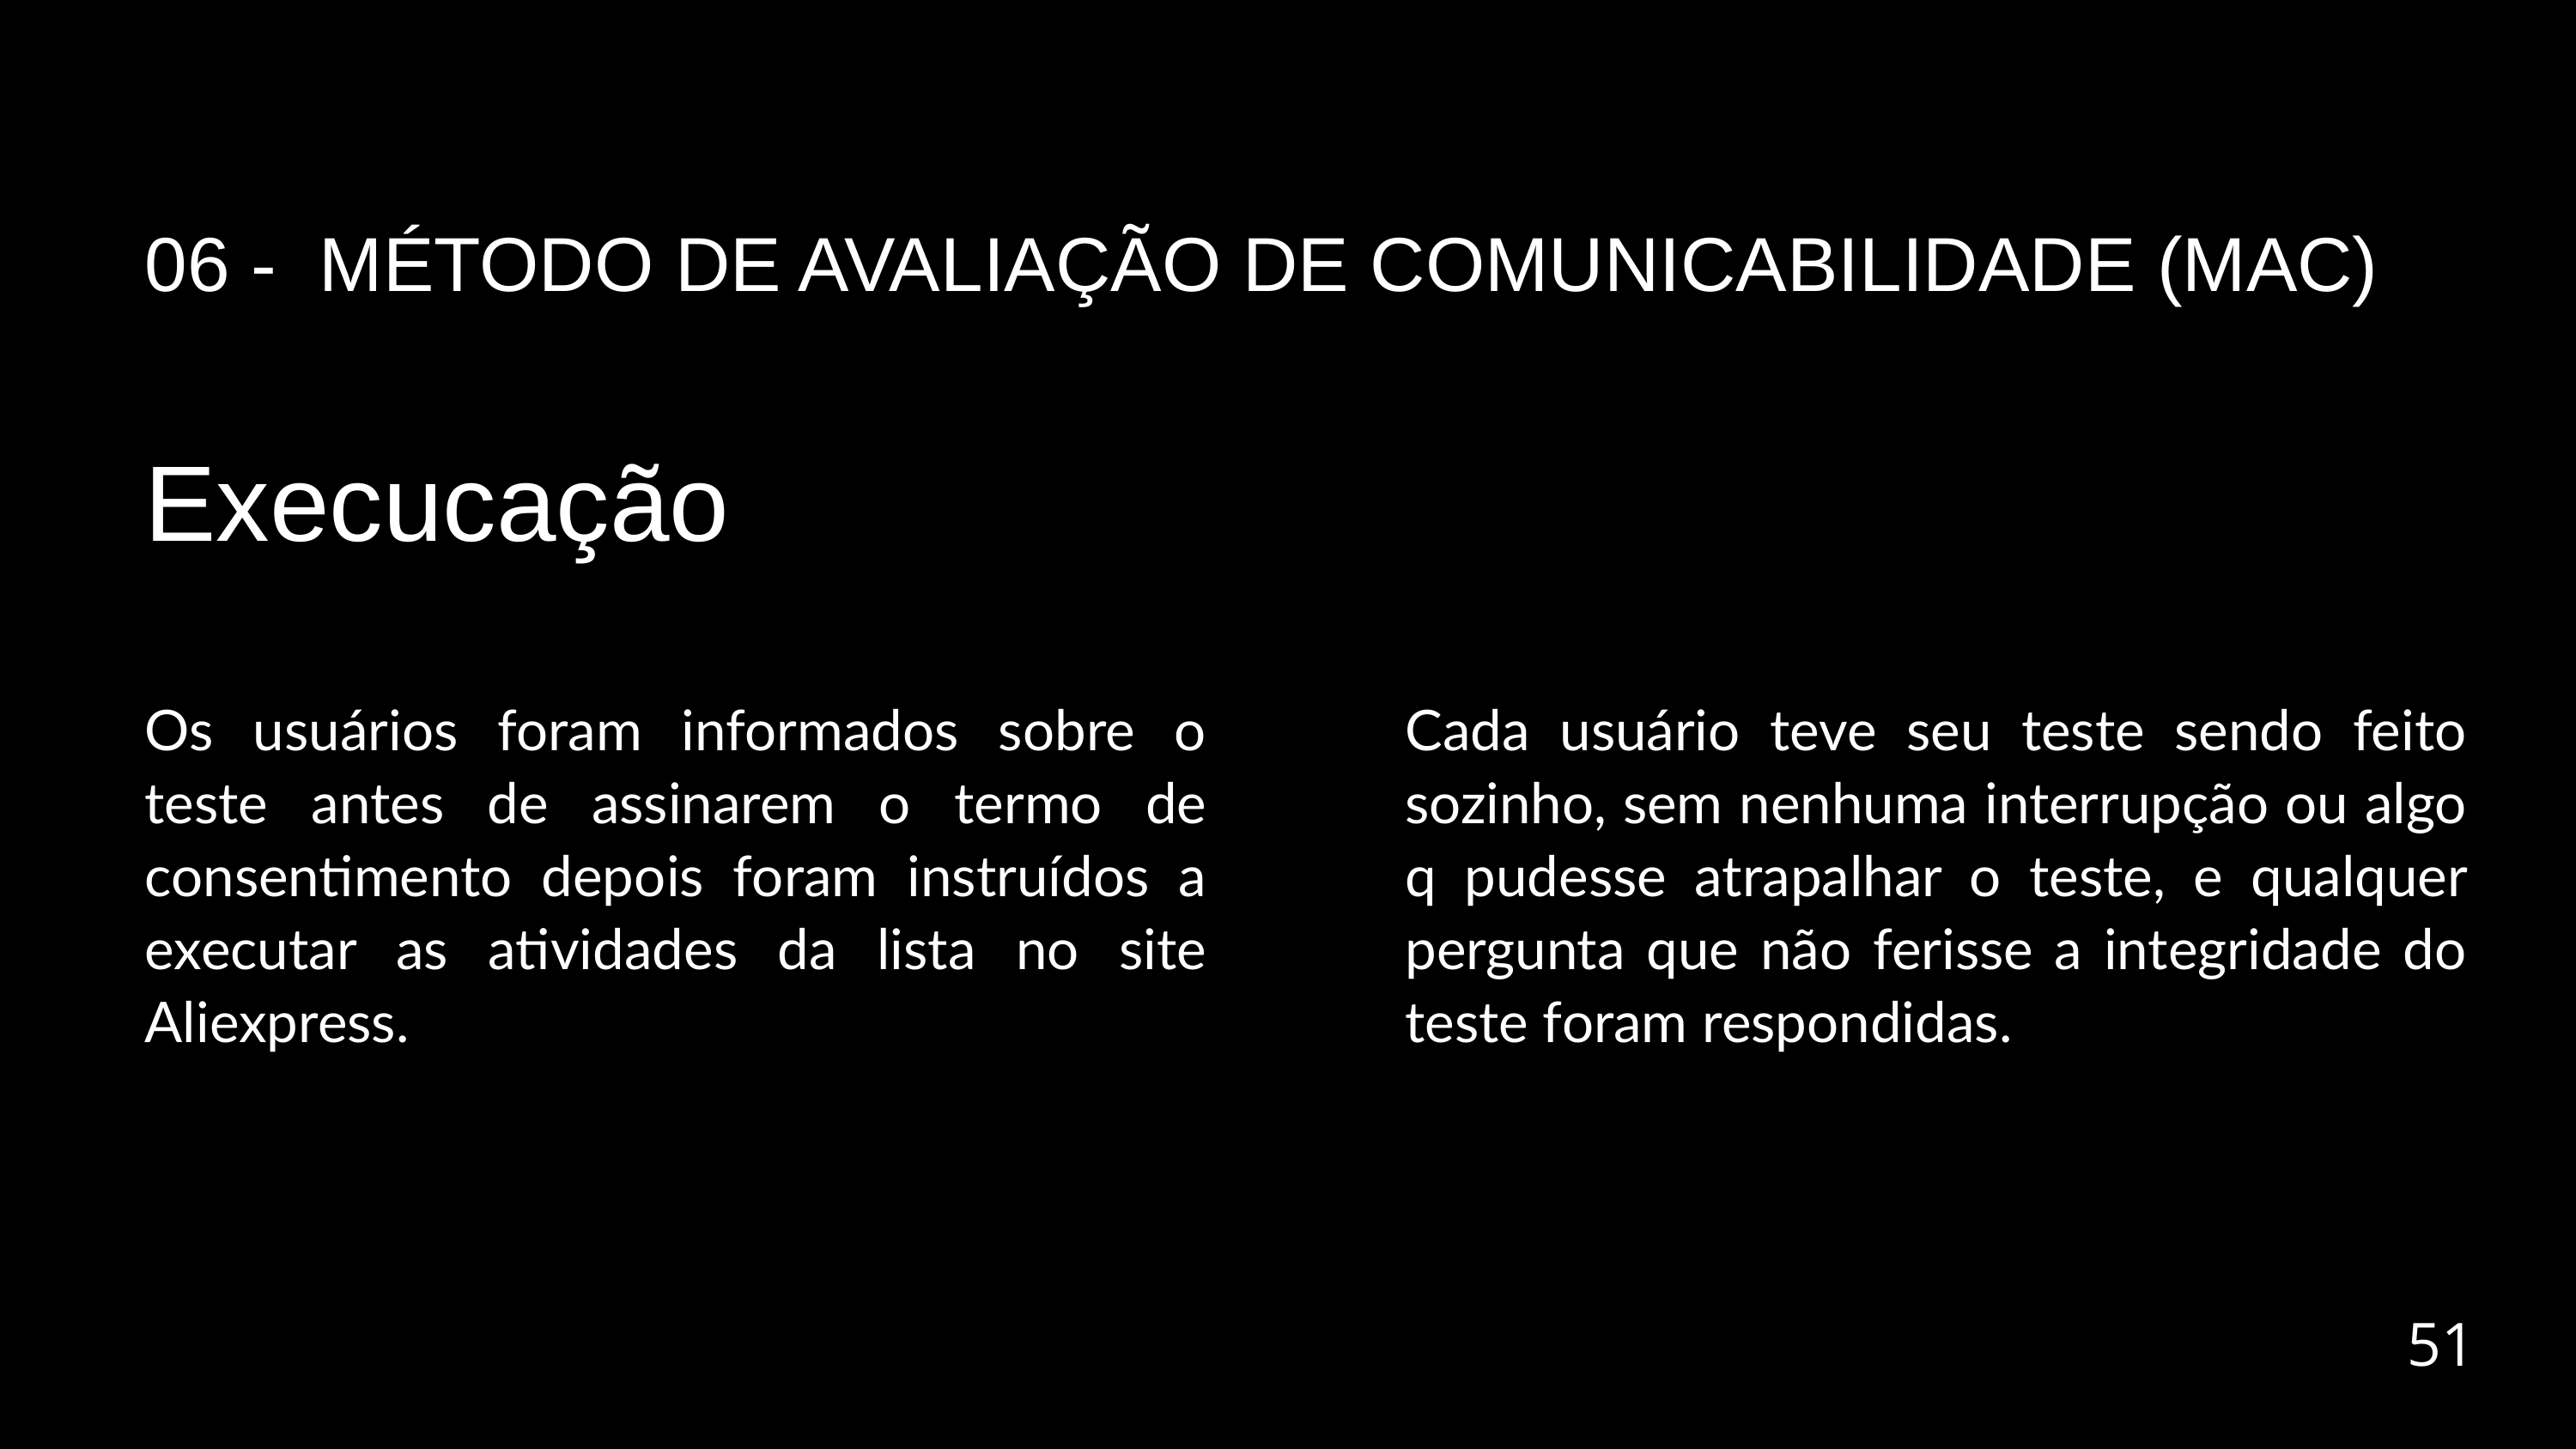

06 -  MÉTODO DE AVALIAÇÃO DE COMUNICABILIDADE (MAC)
Execucação
Os usuários foram informados sobre o teste antes de assinarem o termo de consentimento depois foram instruídos a executar as atividades da lista no site Aliexpress.
Cada usuário teve seu teste sendo feito sozinho, sem nenhuma interrupção ou algo q pudesse atrapalhar o teste, e qualquer pergunta que não ferisse a integridade do teste foram respondidas.
51